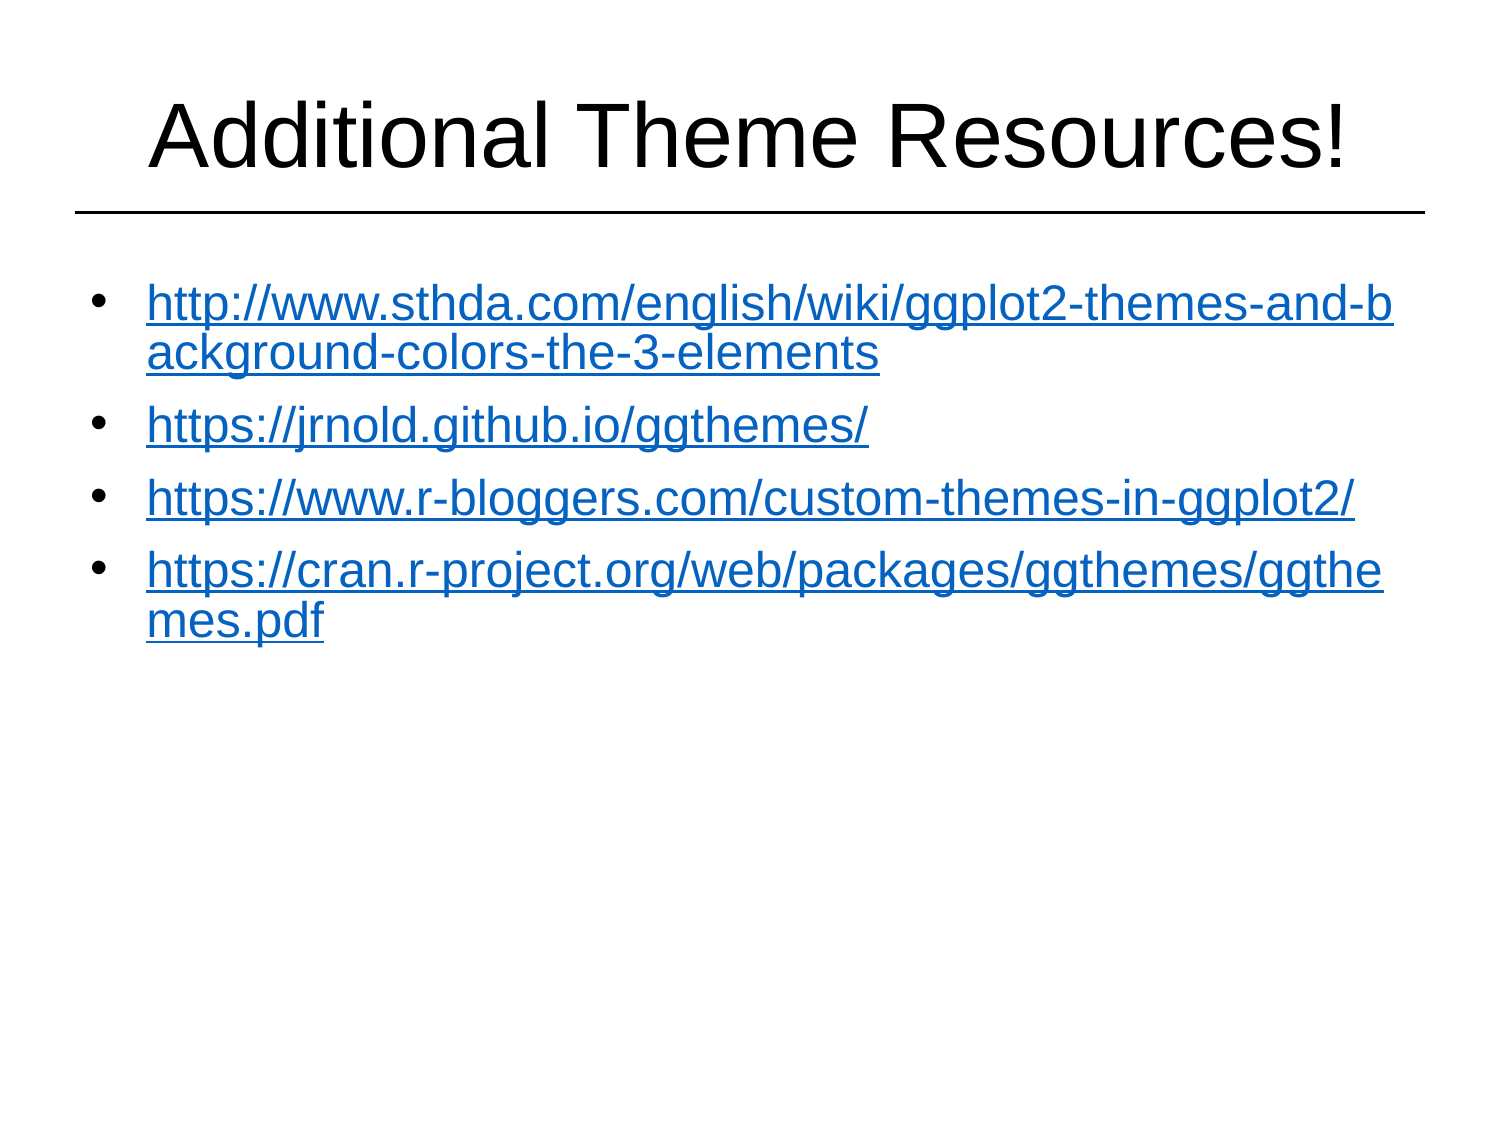

# Additional Theme Resources!
http://www.sthda.com/english/wiki/ggplot2-themes-and-background-colors-the-3-elements
https://jrnold.github.io/ggthemes/
https://www.r-bloggers.com/custom-themes-in-ggplot2/
https://cran.r-project.org/web/packages/ggthemes/ggthemes.pdf